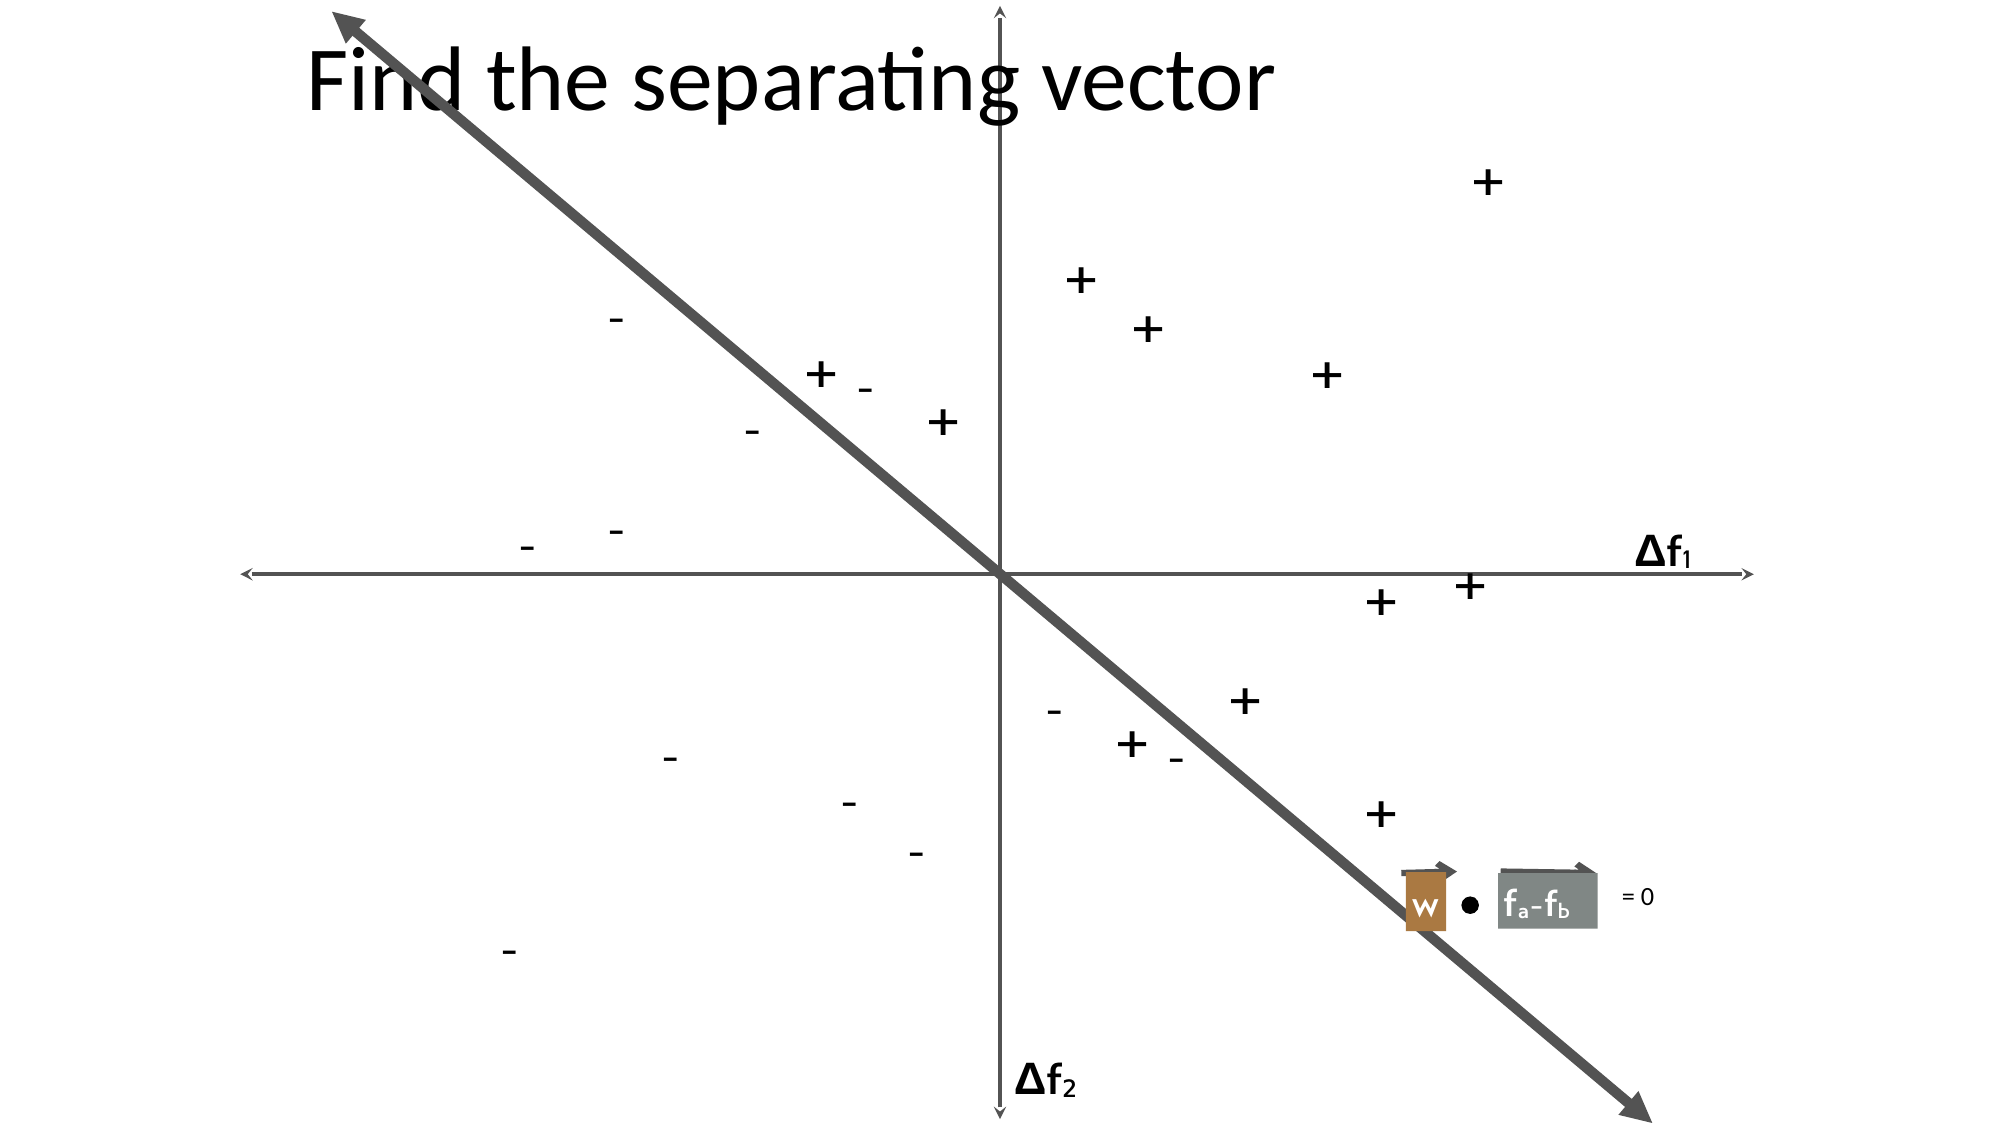

# Find the separating vector

+
+
+
+
+
+
+
+
+
+
+

-
-
-
-
-
-
-
-
-
-
-

Δf1

Δf2

fa-fb

w
= 0